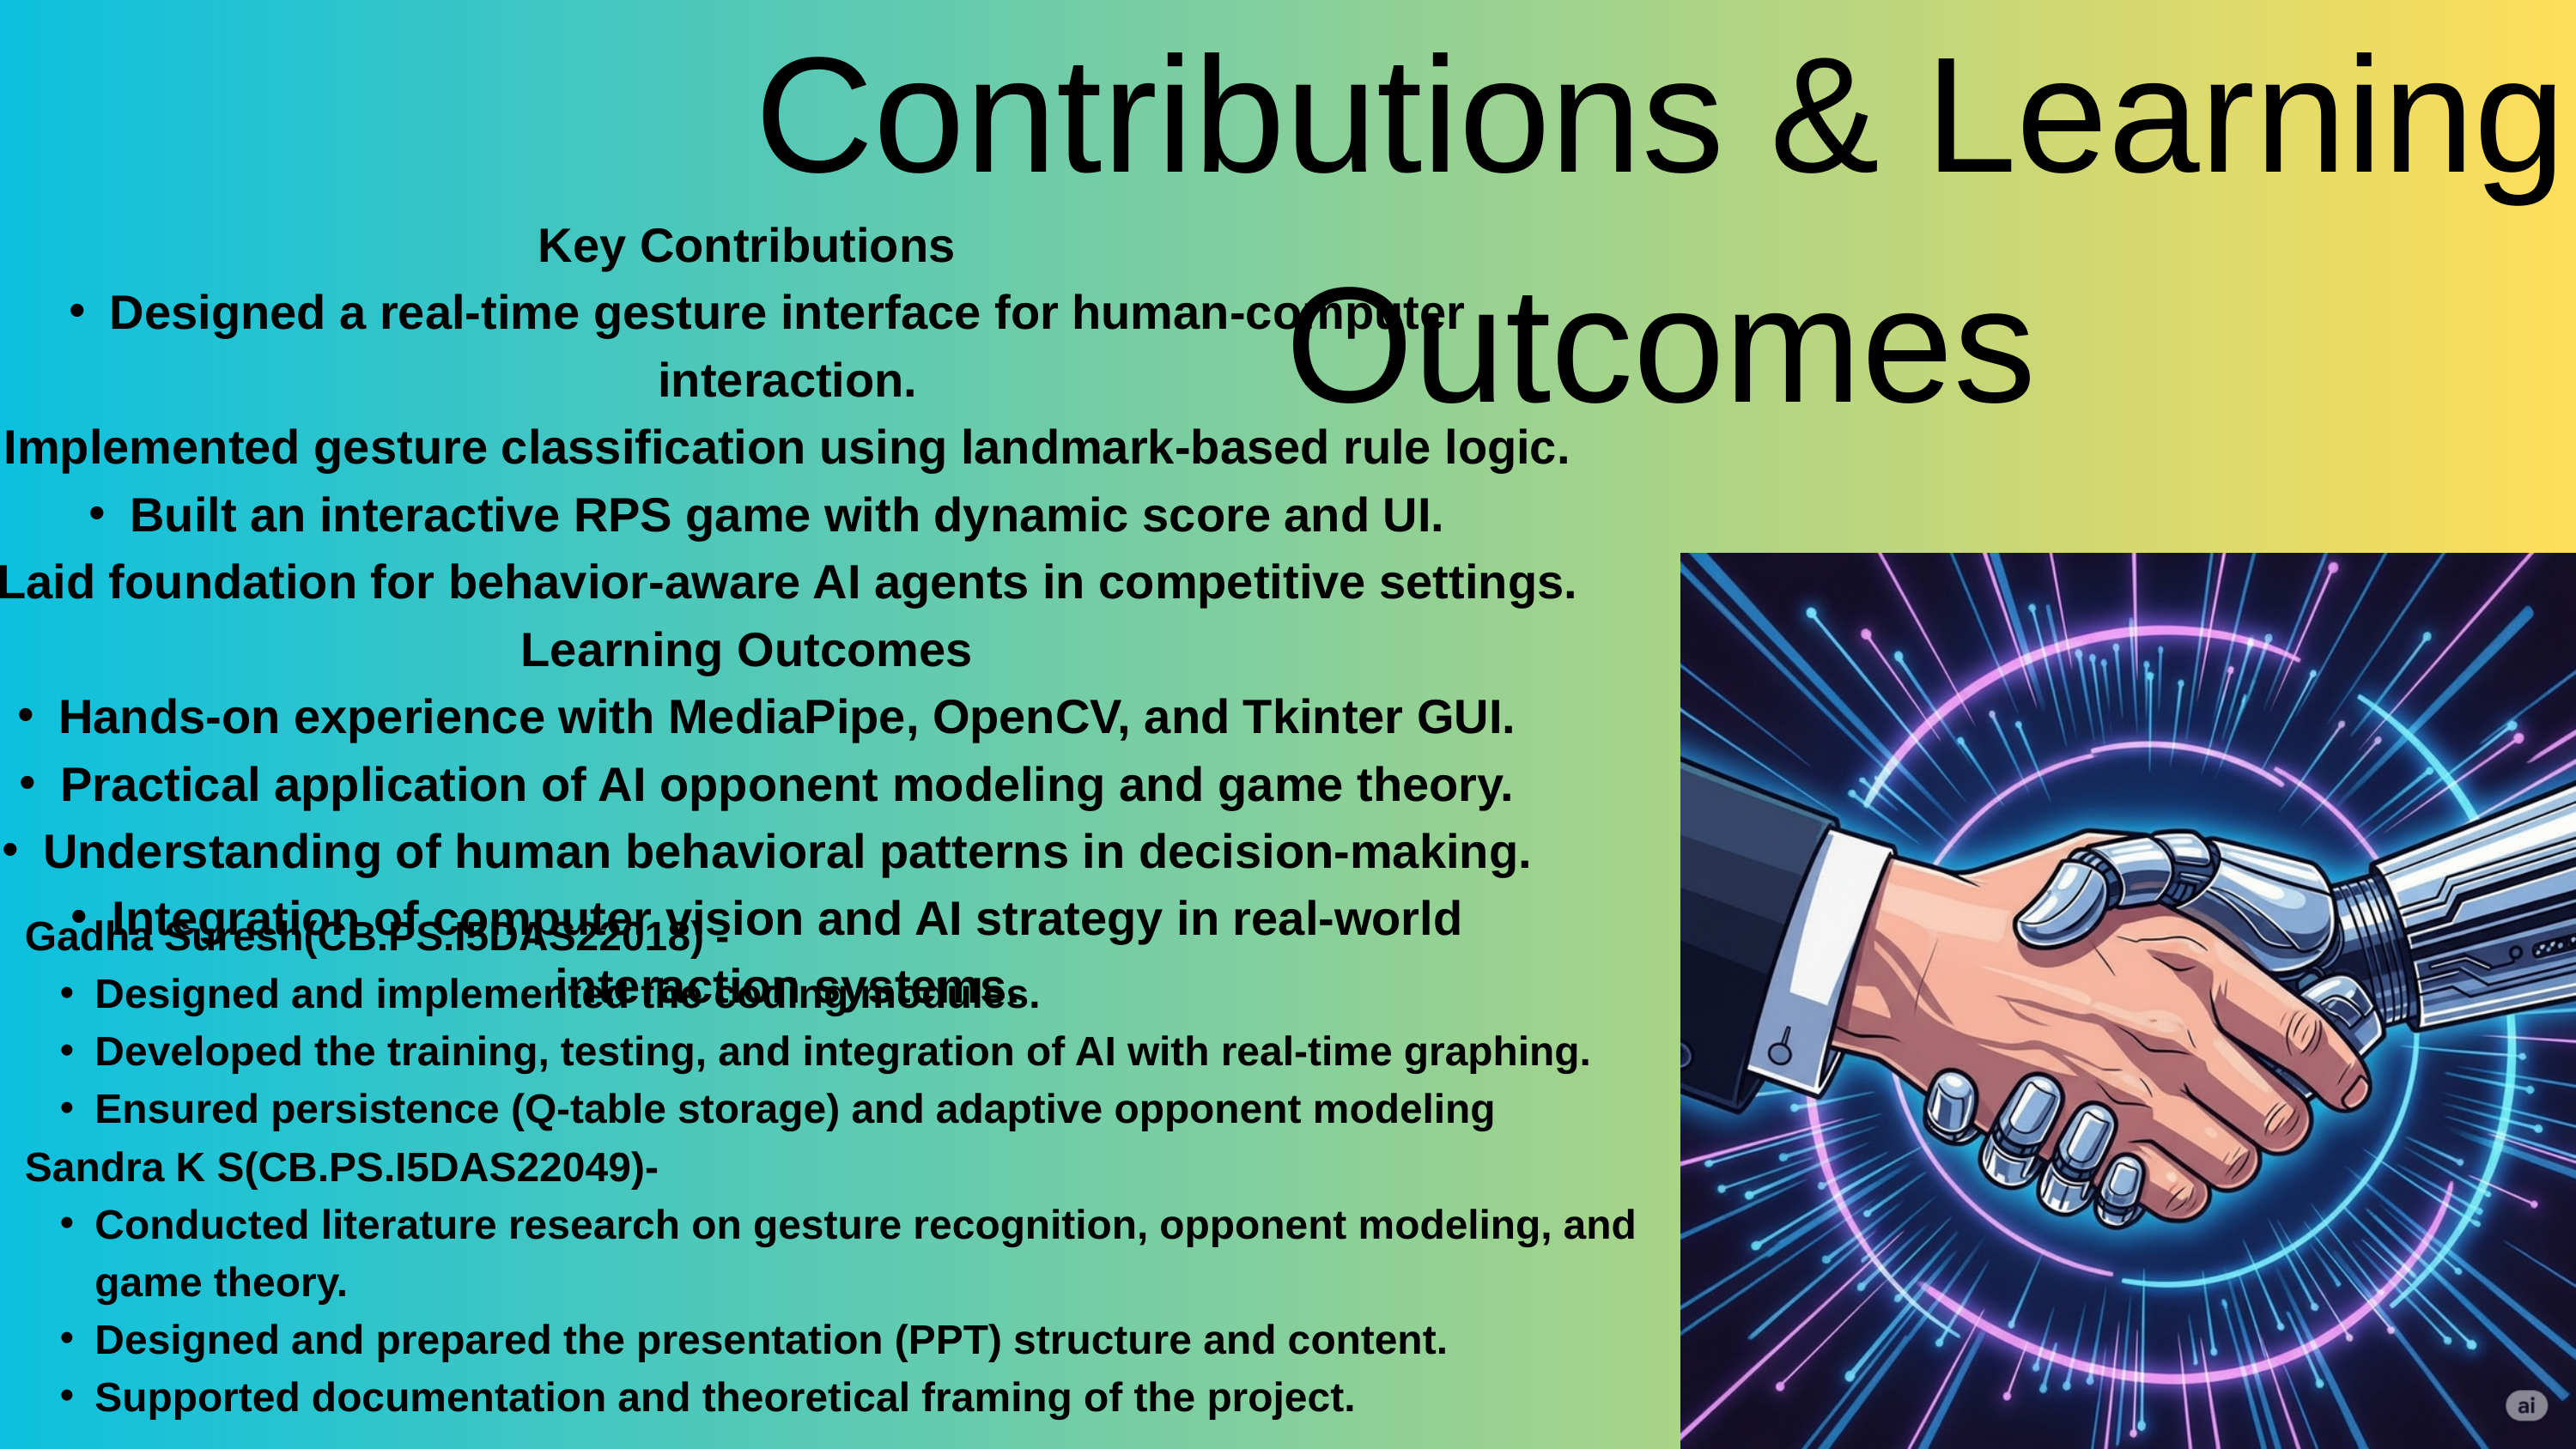

Contributions & Learning Outcomes

Key Contributions
Designed a real-time gesture interface for human-computer interaction.
Implemented gesture classification using landmark-based rule logic.
Built an interactive RPS game with dynamic score and UI.
Laid foundation for behavior-aware AI agents in competitive settings.
Learning Outcomes
Hands-on experience with MediaPipe, OpenCV, and Tkinter GUI.
Practical application of AI opponent modeling and game theory.
Understanding of human behavioral patterns in decision-making.
Integration of computer vision and AI strategy in real-world interaction systems.

Gadha Suresh(CB.PS.I5DAS22018) -
Designed and implemented the coding modules.
Developed the training, testing, and integration of AI with real-time graphing.
Ensured persistence (Q-table storage) and adaptive opponent modeling
Sandra K S(CB.PS.I5DAS22049)-
Conducted literature research on gesture recognition, opponent modeling, and game theory.
Designed and prepared the presentation (PPT) structure and content.
Supported documentation and theoretical framing of the project.